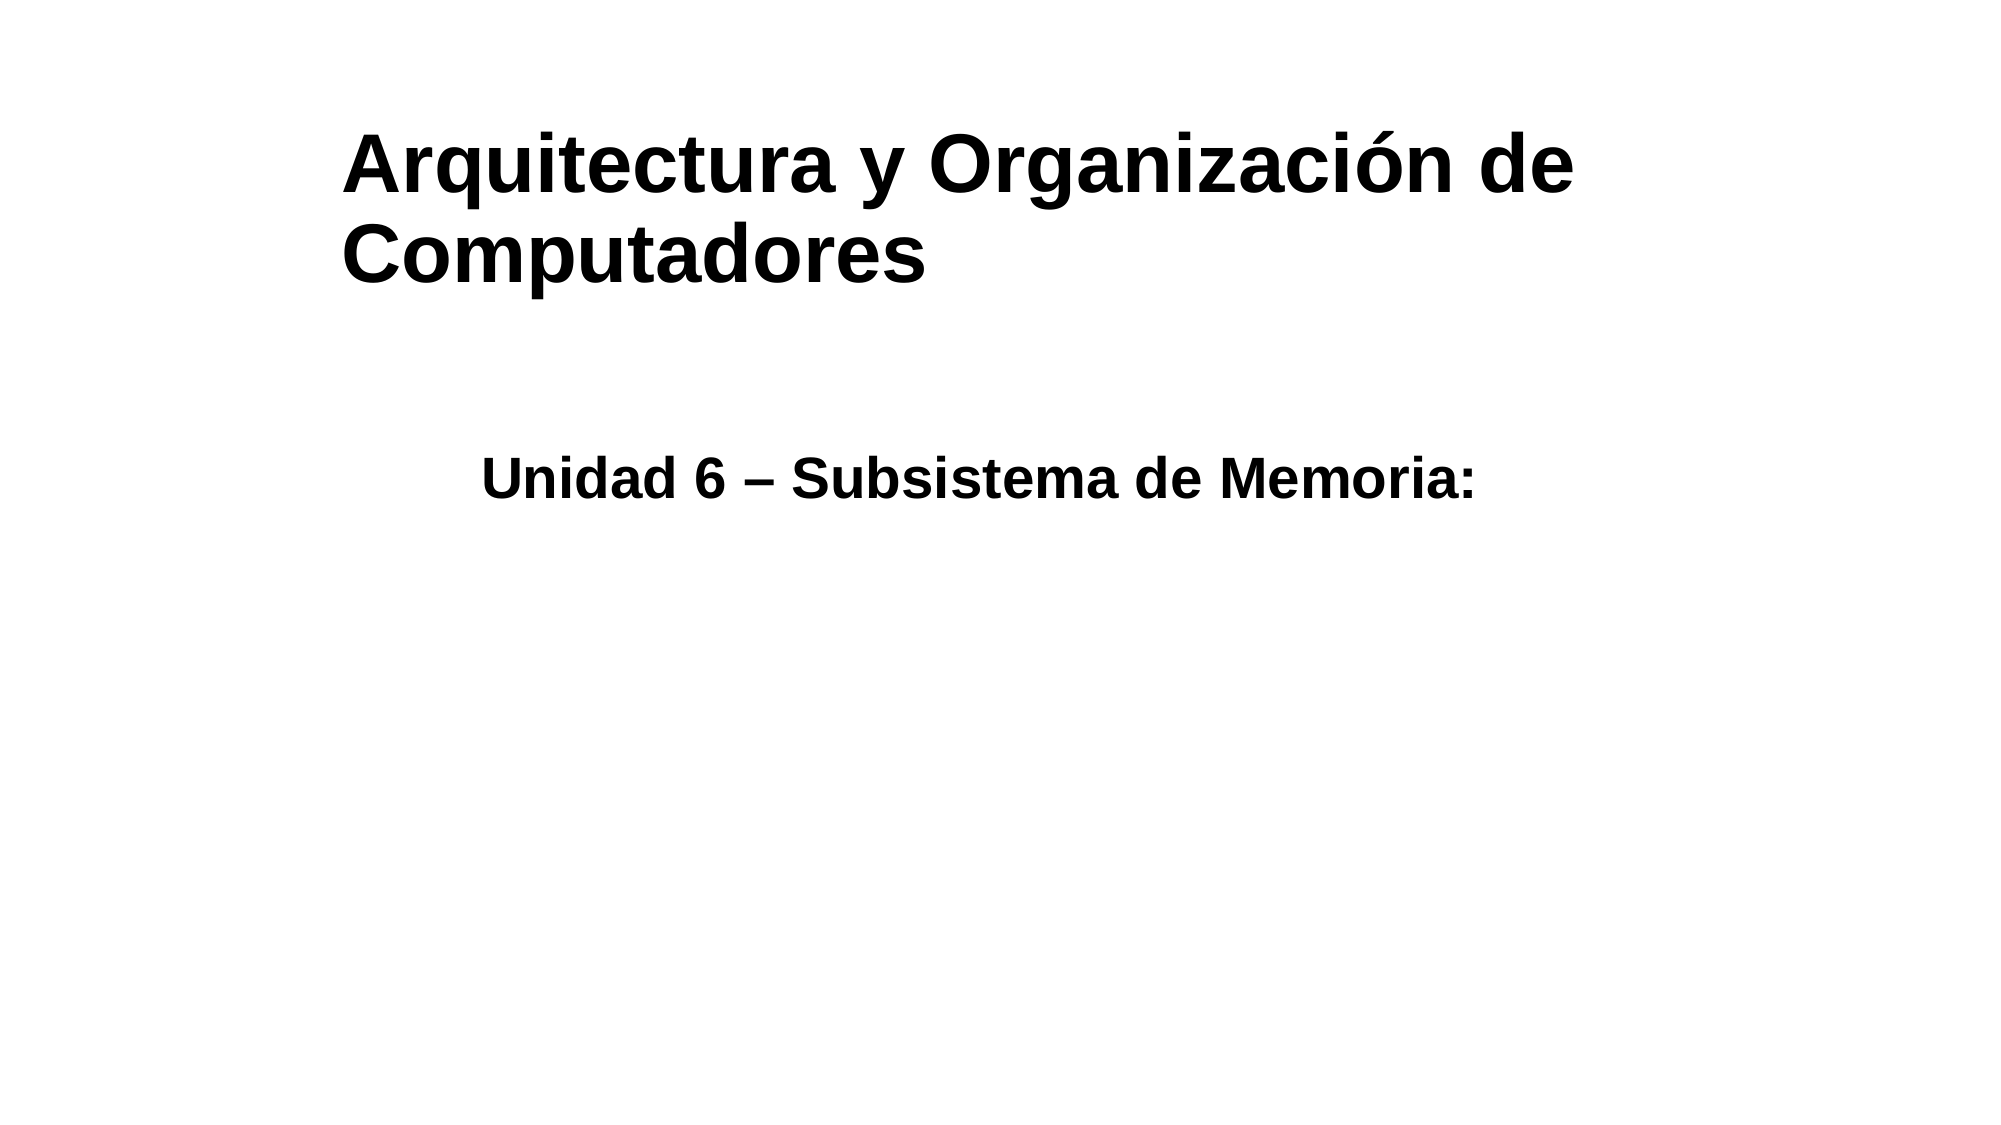

# Arquitectura y Organización de Computadores
Unidad 6 – Subsistema de Memoria: